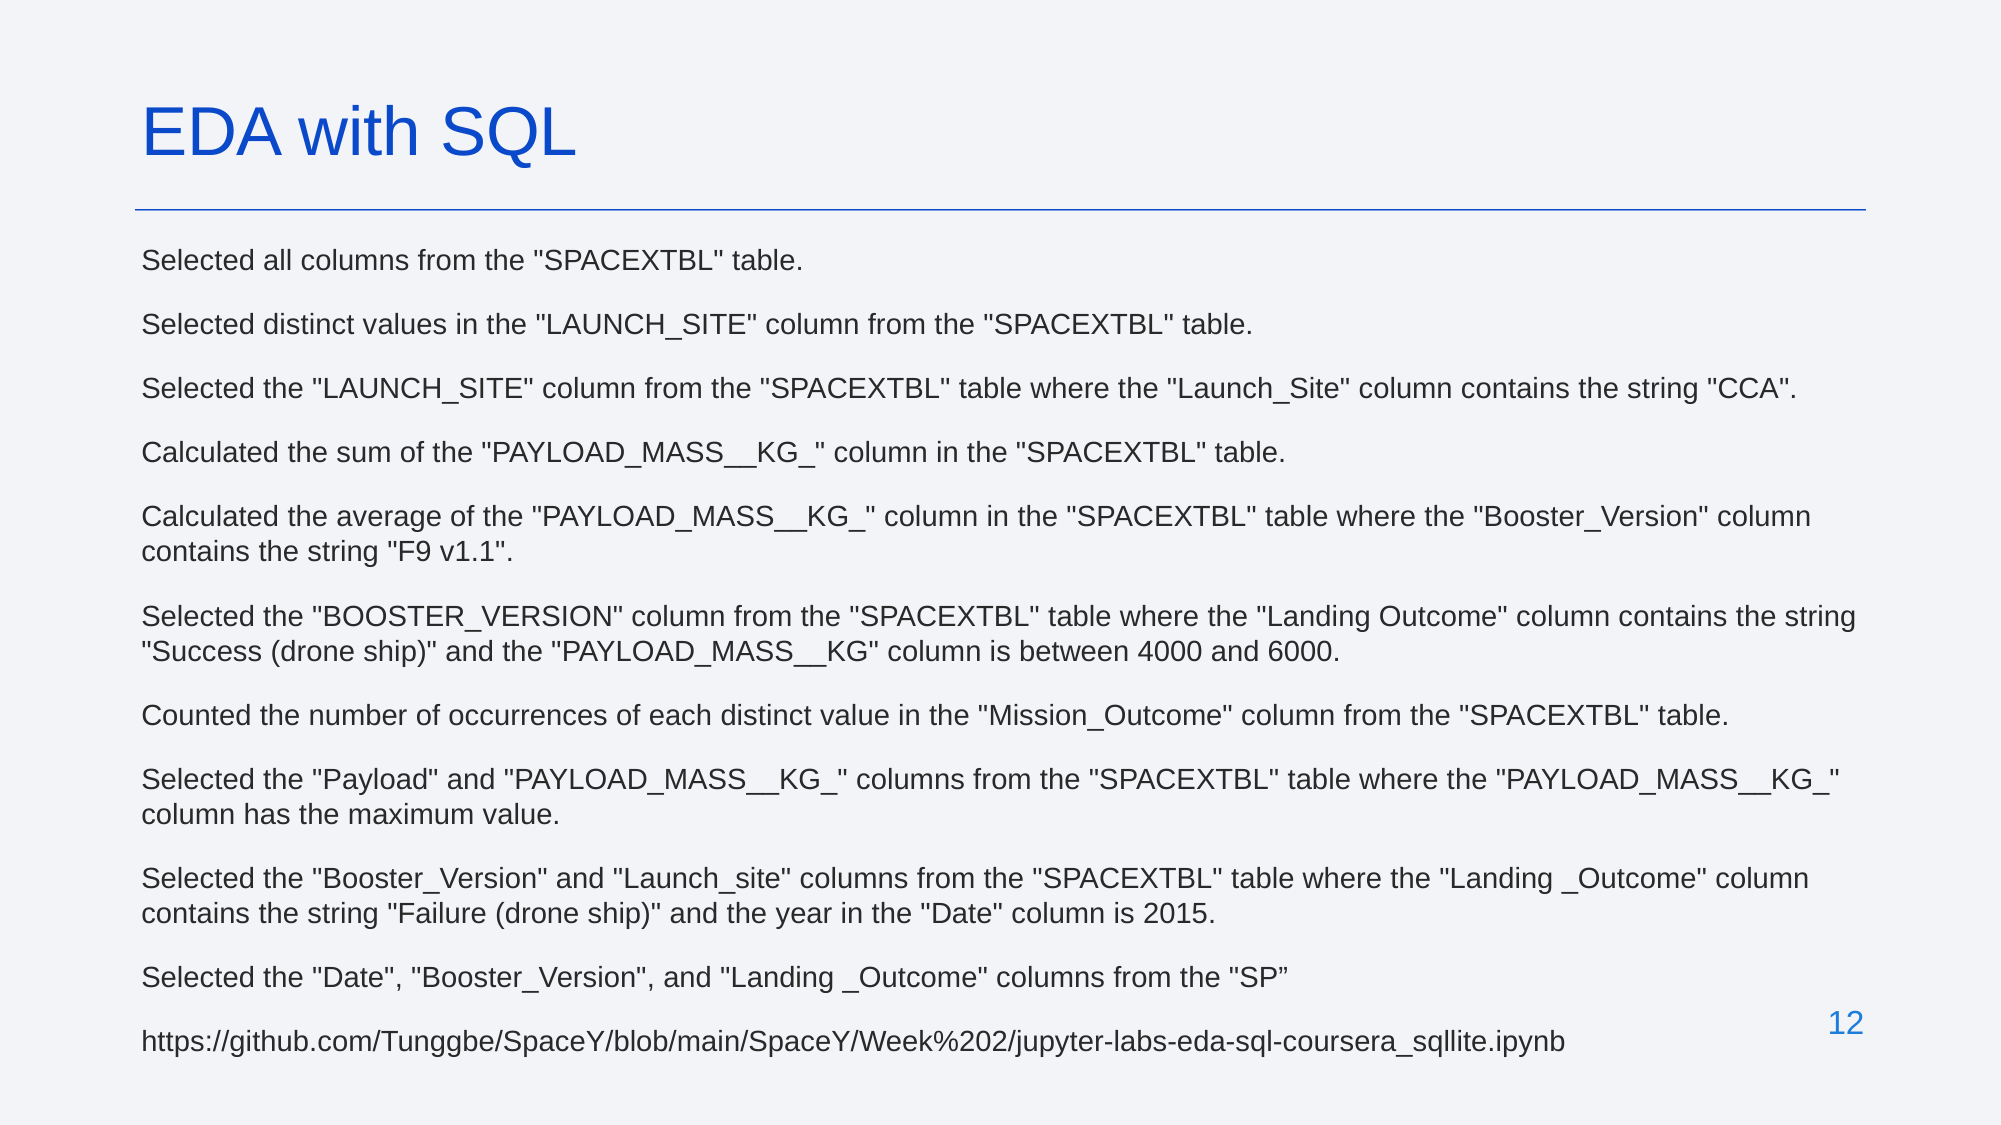

EDA with SQL
Selected all columns from the "SPACEXTBL" table.
Selected distinct values in the "LAUNCH_SITE" column from the "SPACEXTBL" table.
Selected the "LAUNCH_SITE" column from the "SPACEXTBL" table where the "Launch_Site" column contains the string "CCA".
Calculated the sum of the "PAYLOAD_MASS__KG_" column in the "SPACEXTBL" table.
Calculated the average of the "PAYLOAD_MASS__KG_" column in the "SPACEXTBL" table where the "Booster_Version" column contains the string "F9 v1.1".
Selected the "BOOSTER_VERSION" column from the "SPACEXTBL" table where the "Landing Outcome" column contains the string "Success (drone ship)" and the "PAYLOAD_MASS__KG" column is between 4000 and 6000.
Counted the number of occurrences of each distinct value in the "Mission_Outcome" column from the "SPACEXTBL" table.
Selected the "Payload" and "PAYLOAD_MASS__KG_" columns from the "SPACEXTBL" table where the "PAYLOAD_MASS__KG_" column has the maximum value.
Selected the "Booster_Version" and "Launch_site" columns from the "SPACEXTBL" table where the "Landing _Outcome" column contains the string "Failure (drone ship)" and the year in the "Date" column is 2015.
Selected the "Date", "Booster_Version", and "Landing _Outcome" columns from the "SP”
https://github.com/Tunggbe/SpaceY/blob/main/SpaceY/Week%202/jupyter-labs-eda-sql-coursera_sqllite.ipynb
12